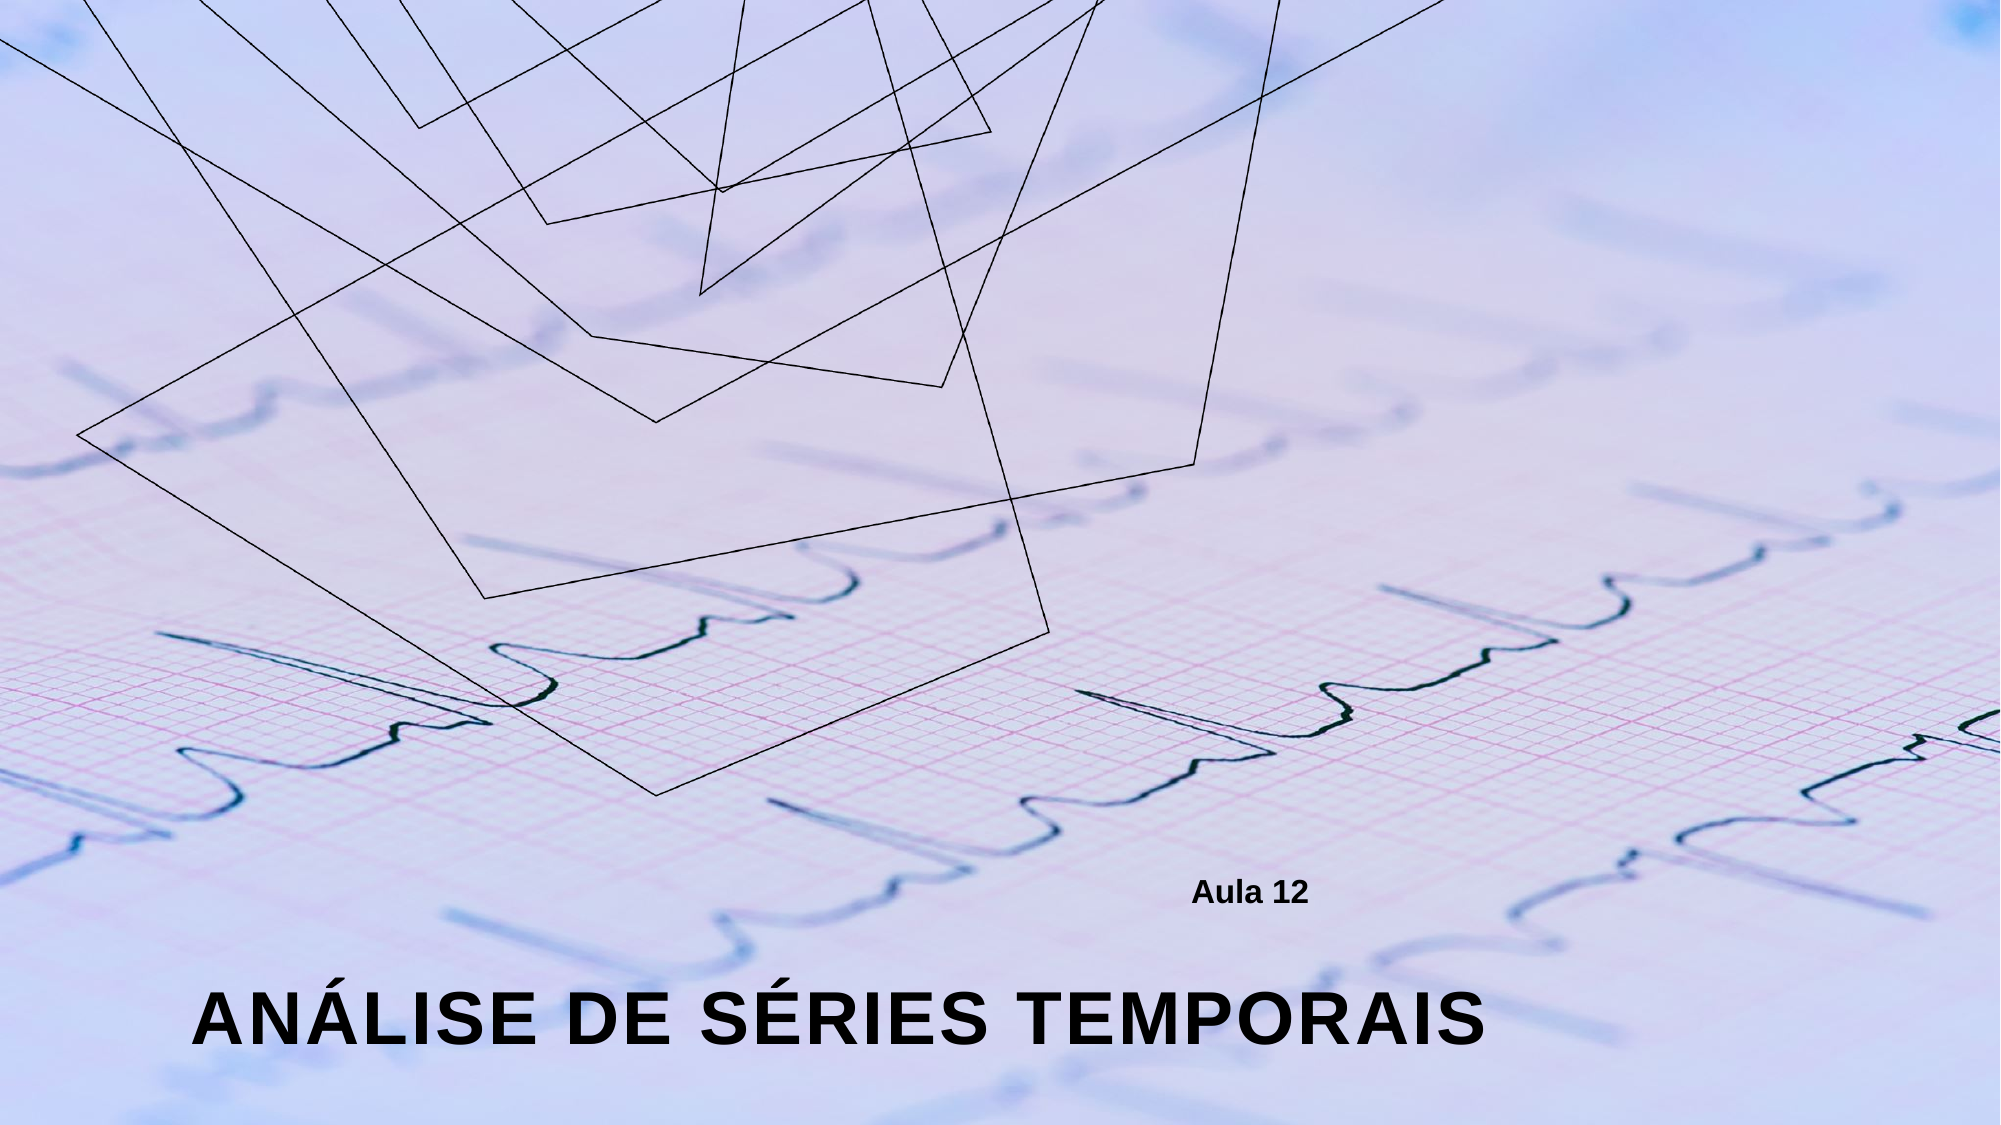

Aula 12
# Análise De Séries Temporais